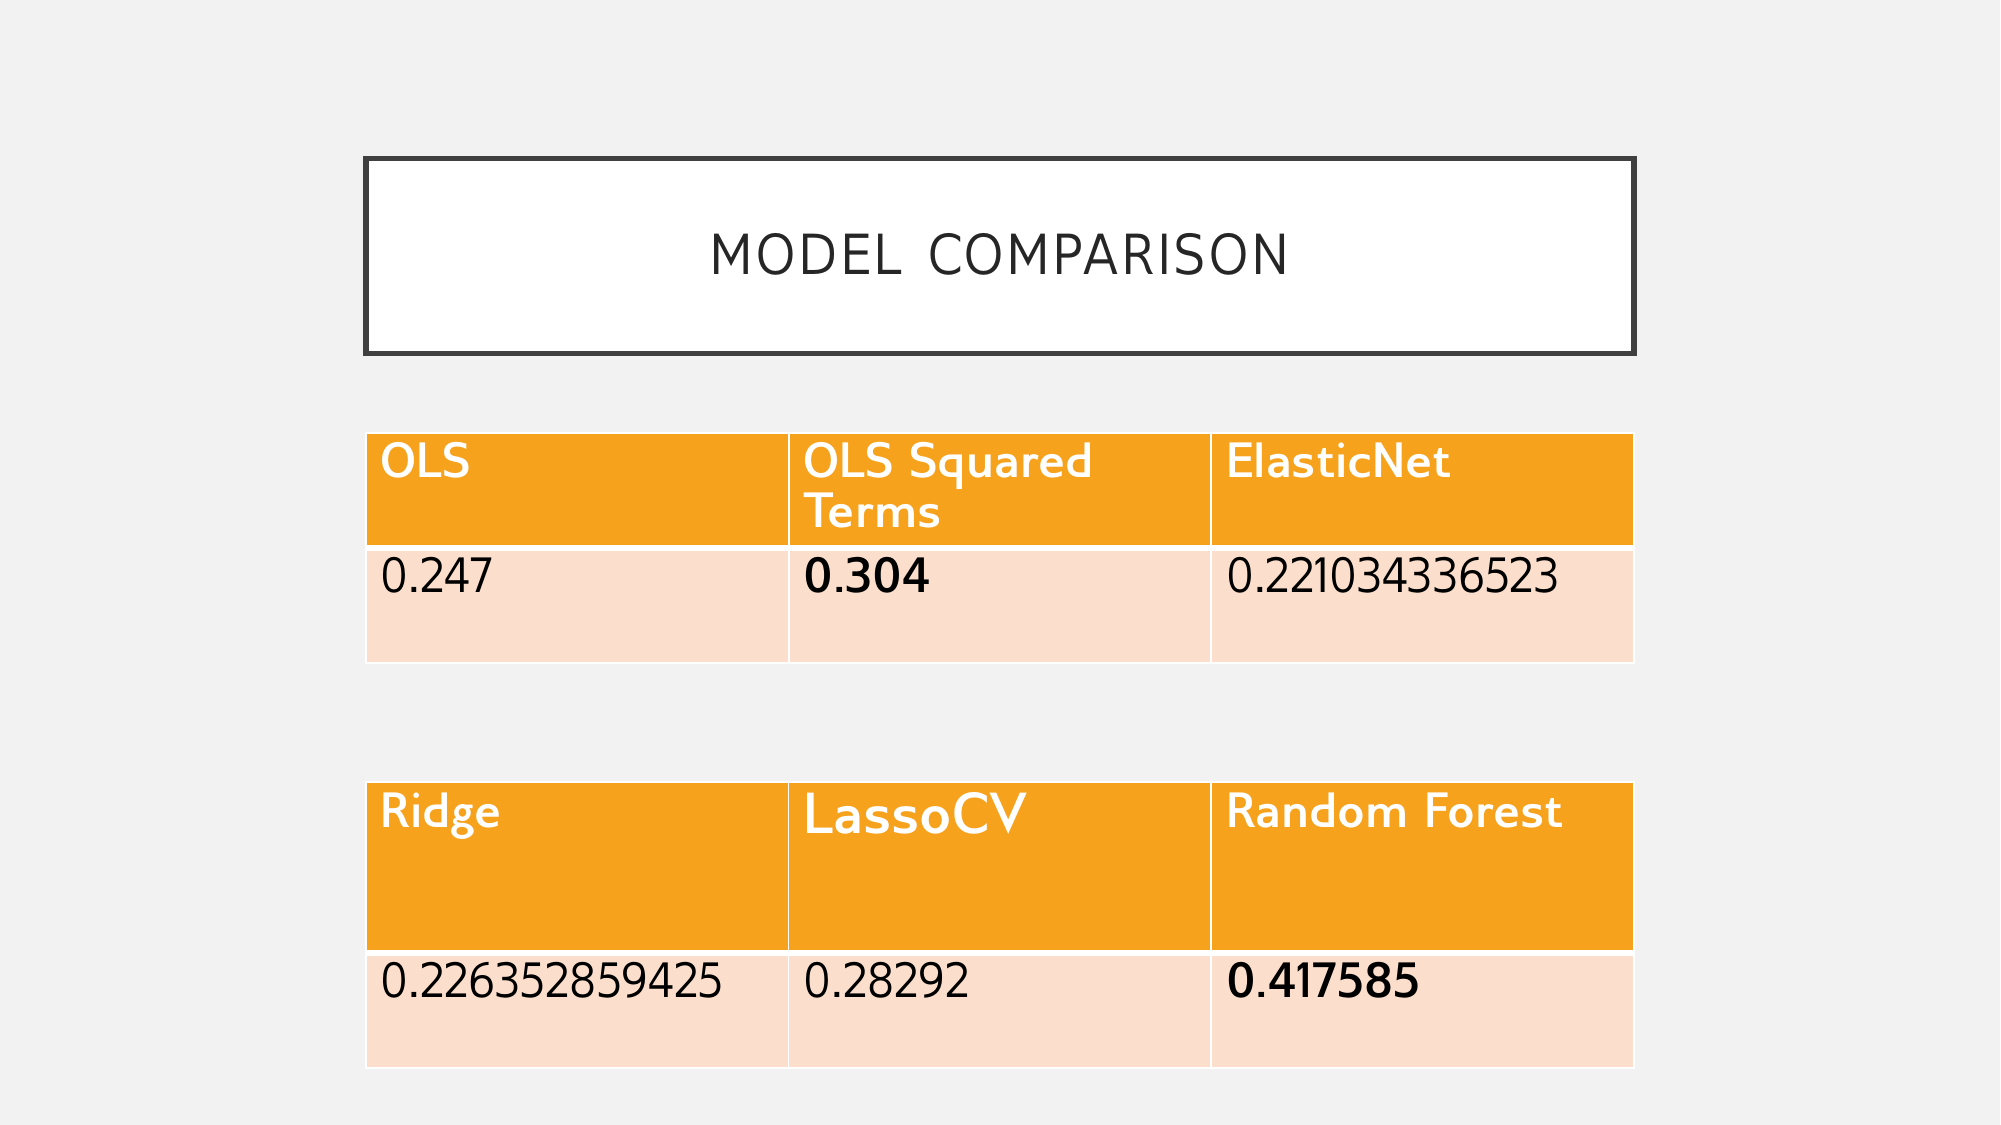

# Model Comparison
| OLS | OLS Squared Terms | ElasticNet |
| --- | --- | --- |
| 0.247 | 0.304 | 0.221034336523 |
| Ridge | LassoCV | Random Forest |
| --- | --- | --- |
| 0.226352859425 | 0.28292 | 0.417585 |